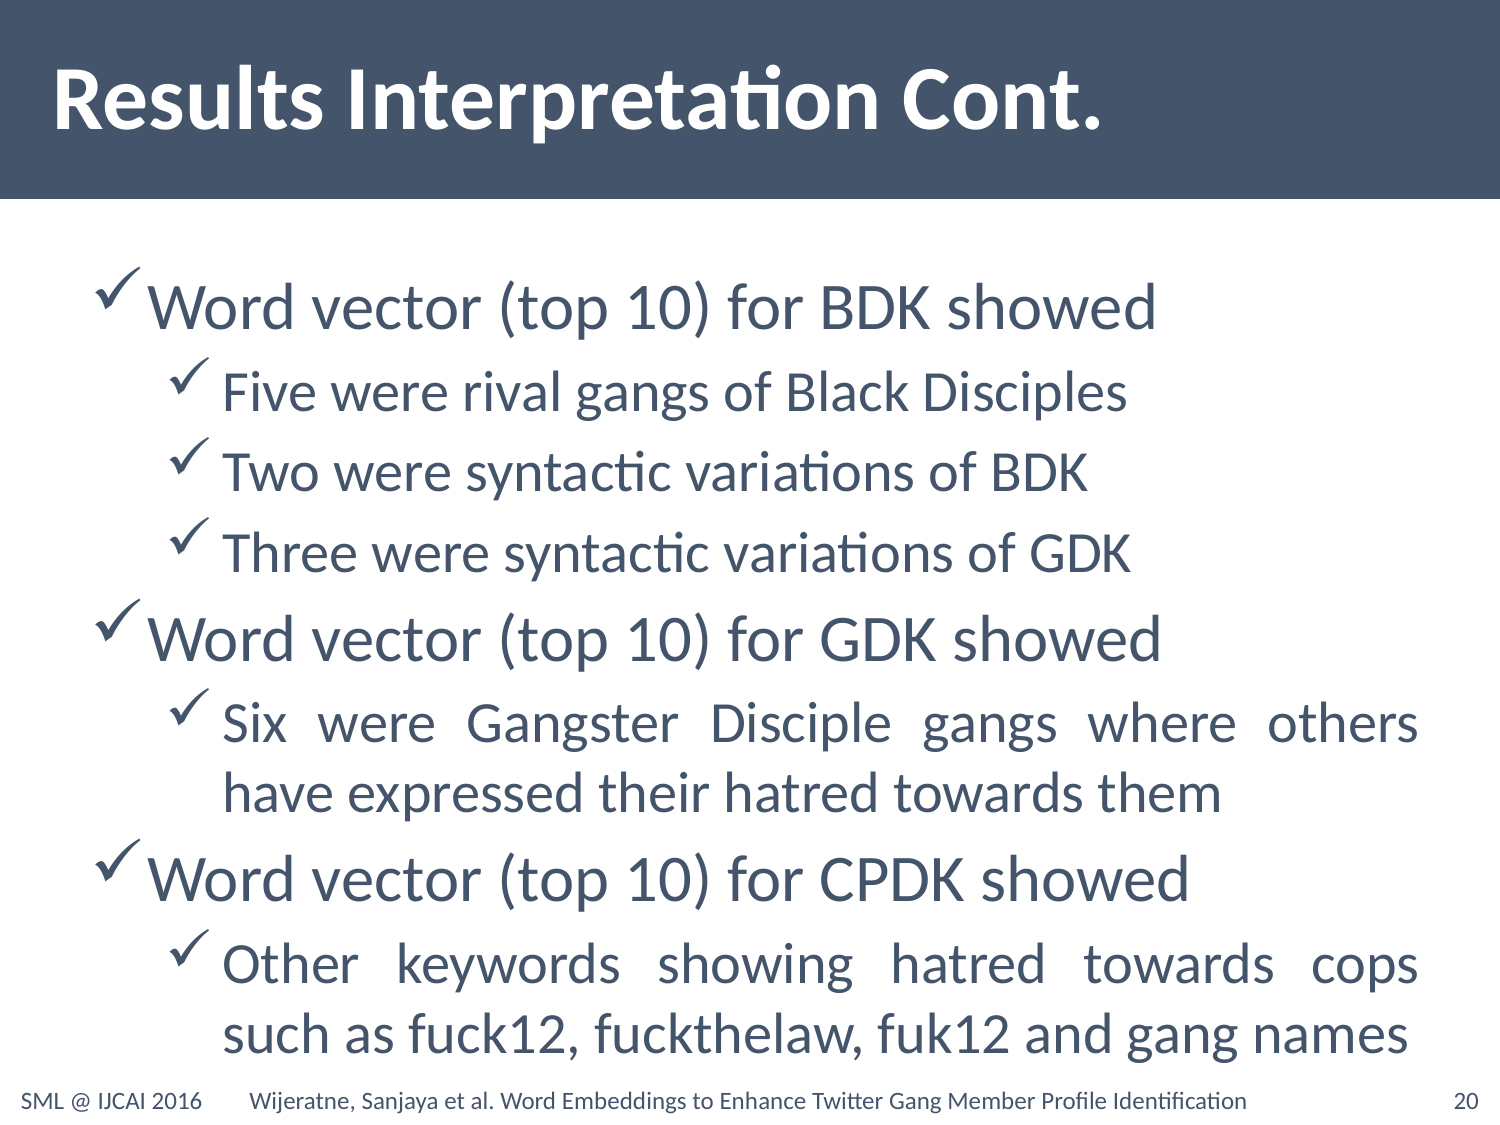

# Results Interpretation Cont.
Word vector (top 10) for BDK showed
Five were rival gangs of Black Disciples
Two were syntactic variations of BDK
Three were syntactic variations of GDK
Word vector (top 10) for GDK showed
Six were Gangster Disciple gangs where others have expressed their hatred towards them
Word vector (top 10) for CPDK showed
Other keywords showing hatred towards cops such as fuck12, fuckthelaw, fuk12 and gang names

Wijeratne, Sanjaya et al. Word Embeddings to Enhance Twitter Gang Member Profile Identification
SML @ IJCAI 2016
20